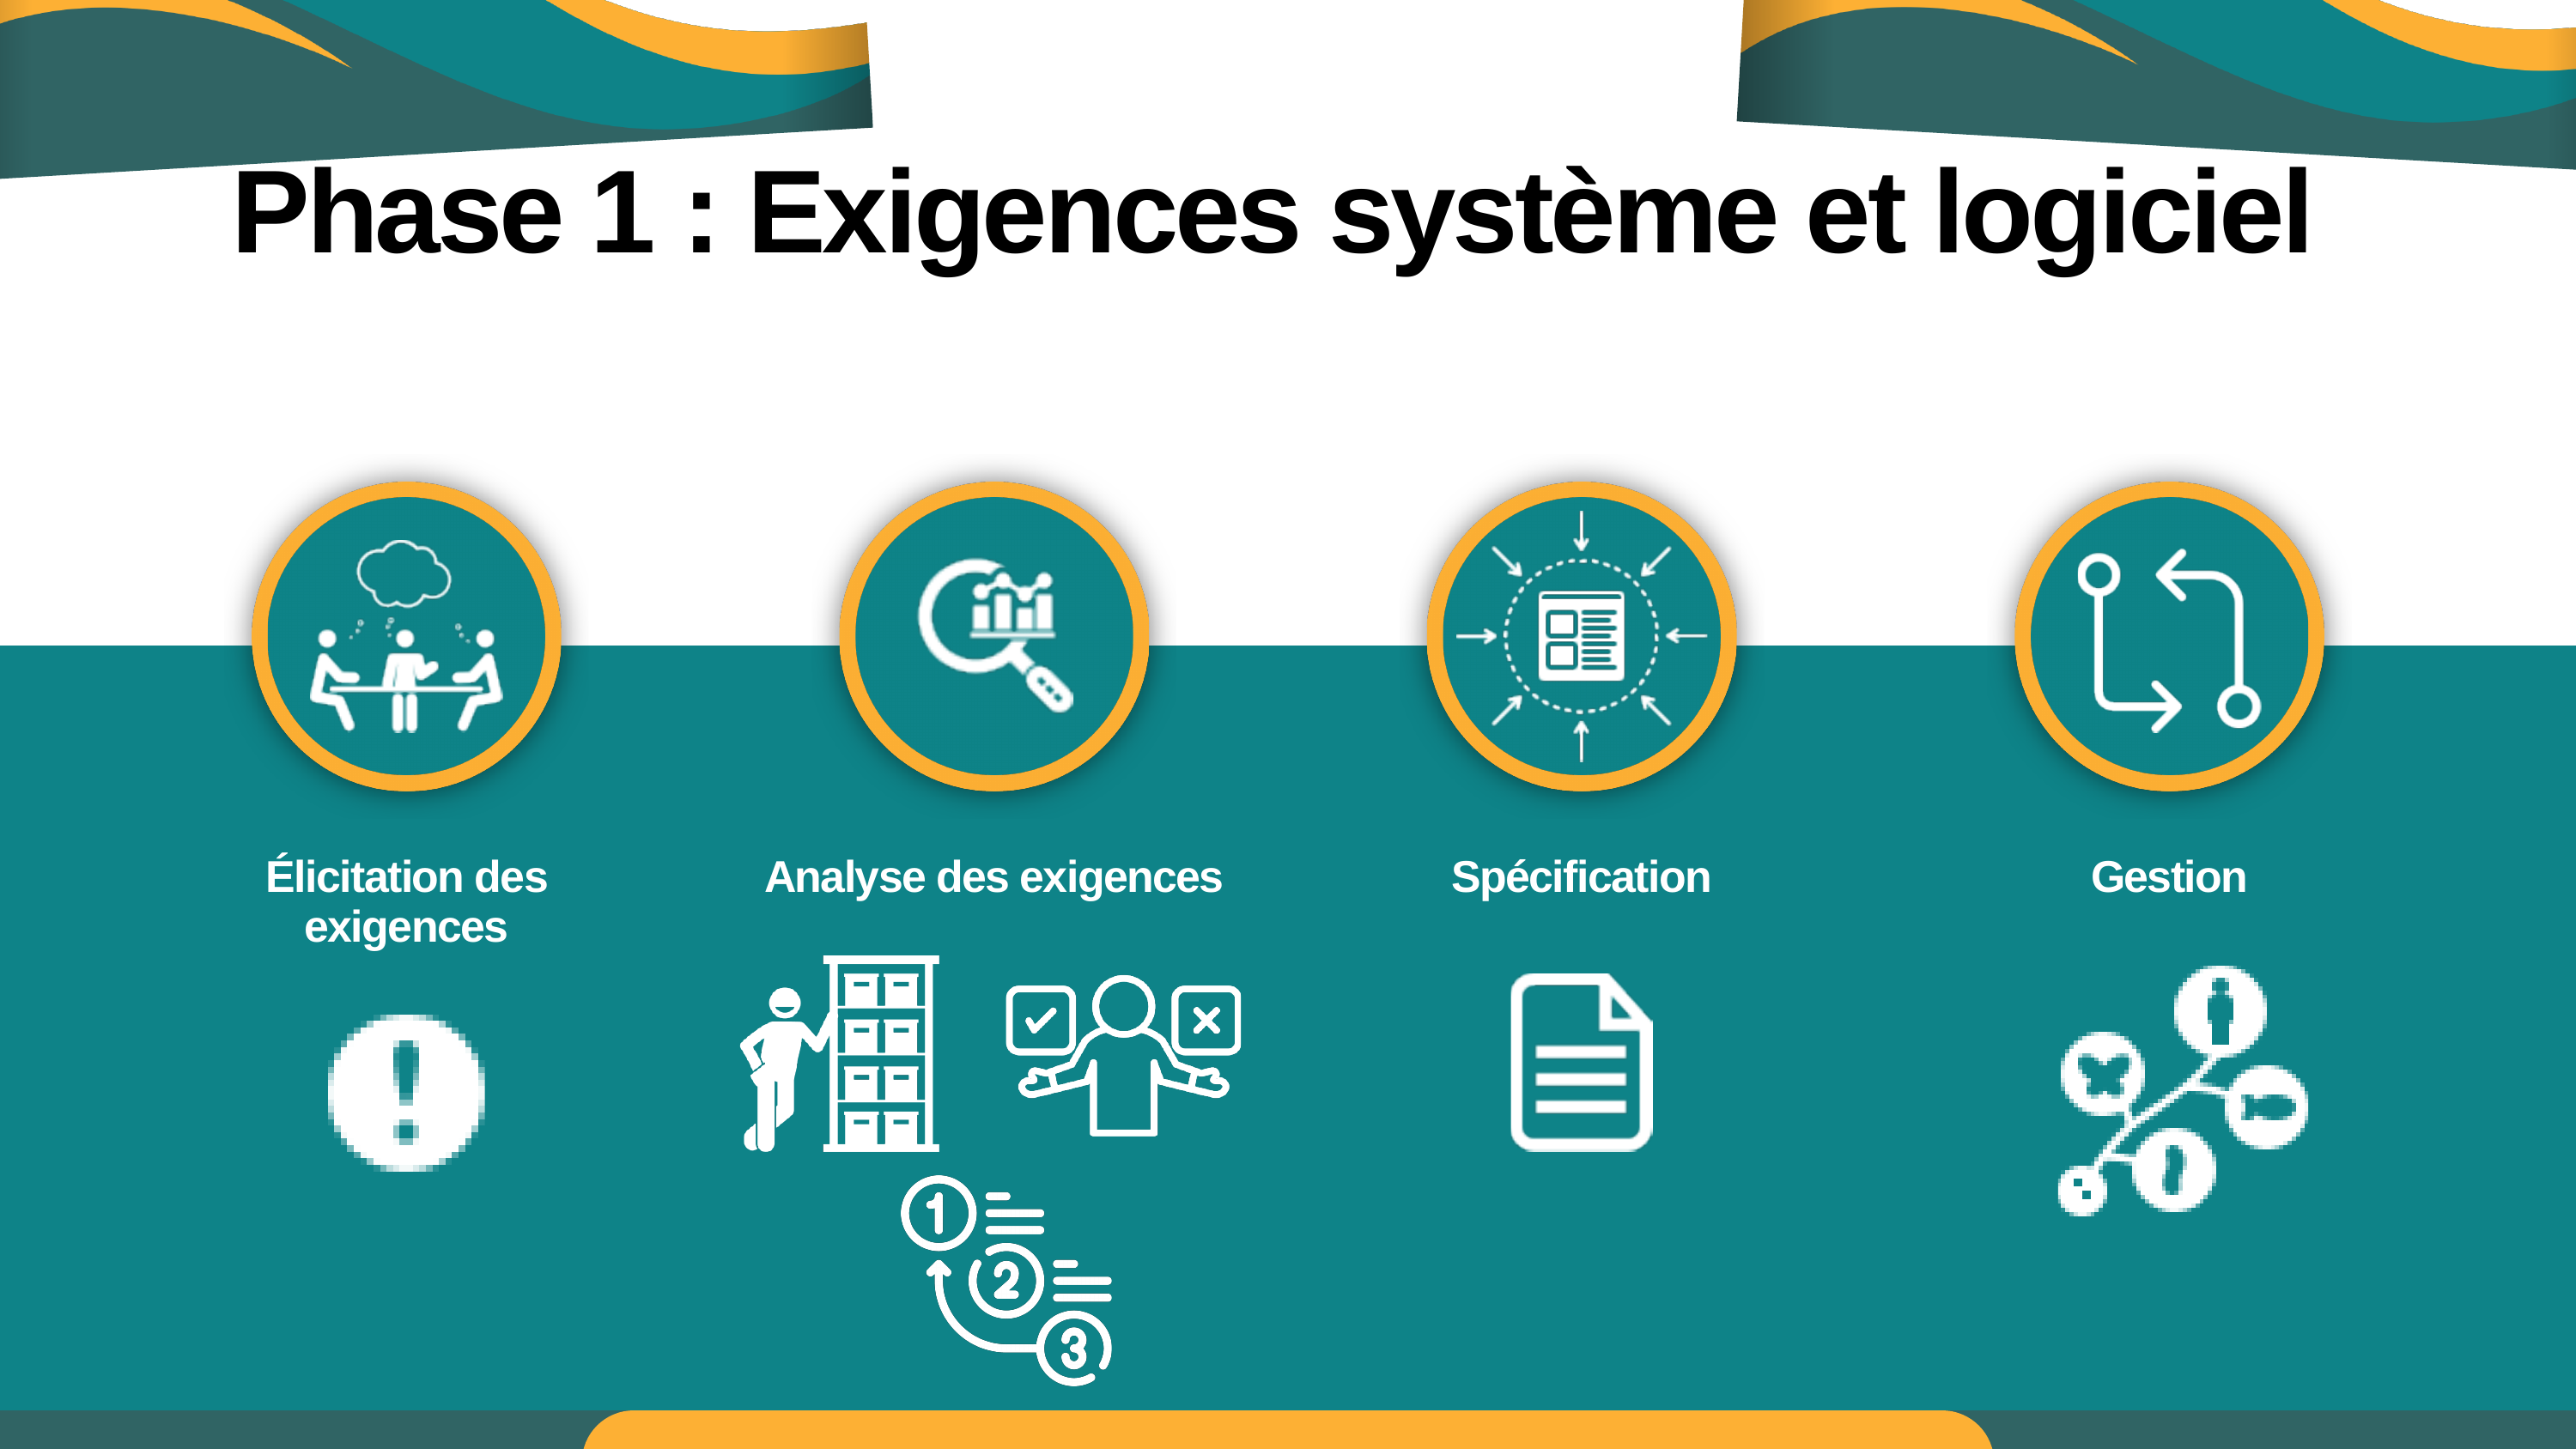

Phase 1 : Exigences système et logiciel

Élicitation des exigences
Analyse des exigences
Spécification
Gestion